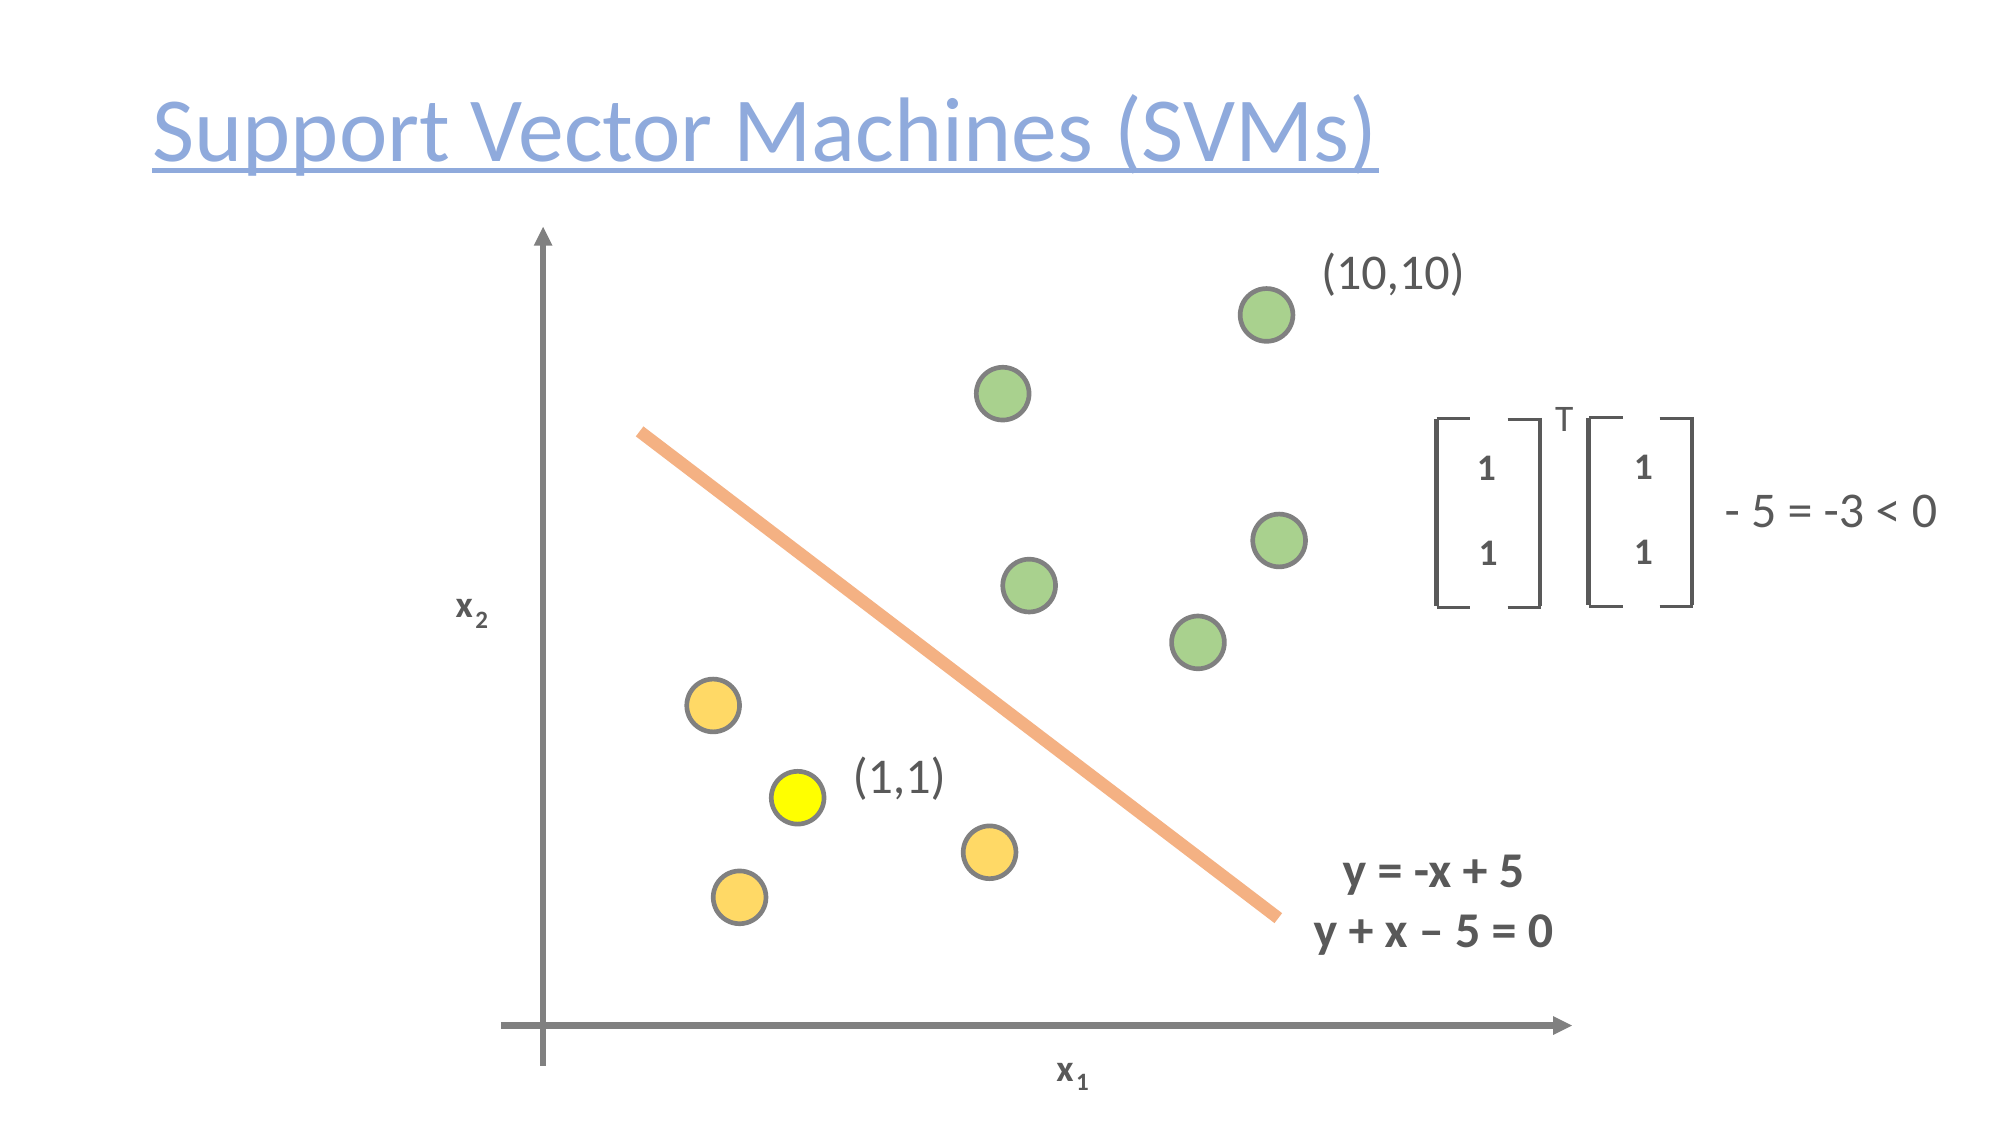

# Support Vector Machines (SVMs)
(10,10)

T
1
1
- 5 = -3 < 0

1
1

x
2

(1,1)

y = -x + 5
y + x – 5 = 0

x
1